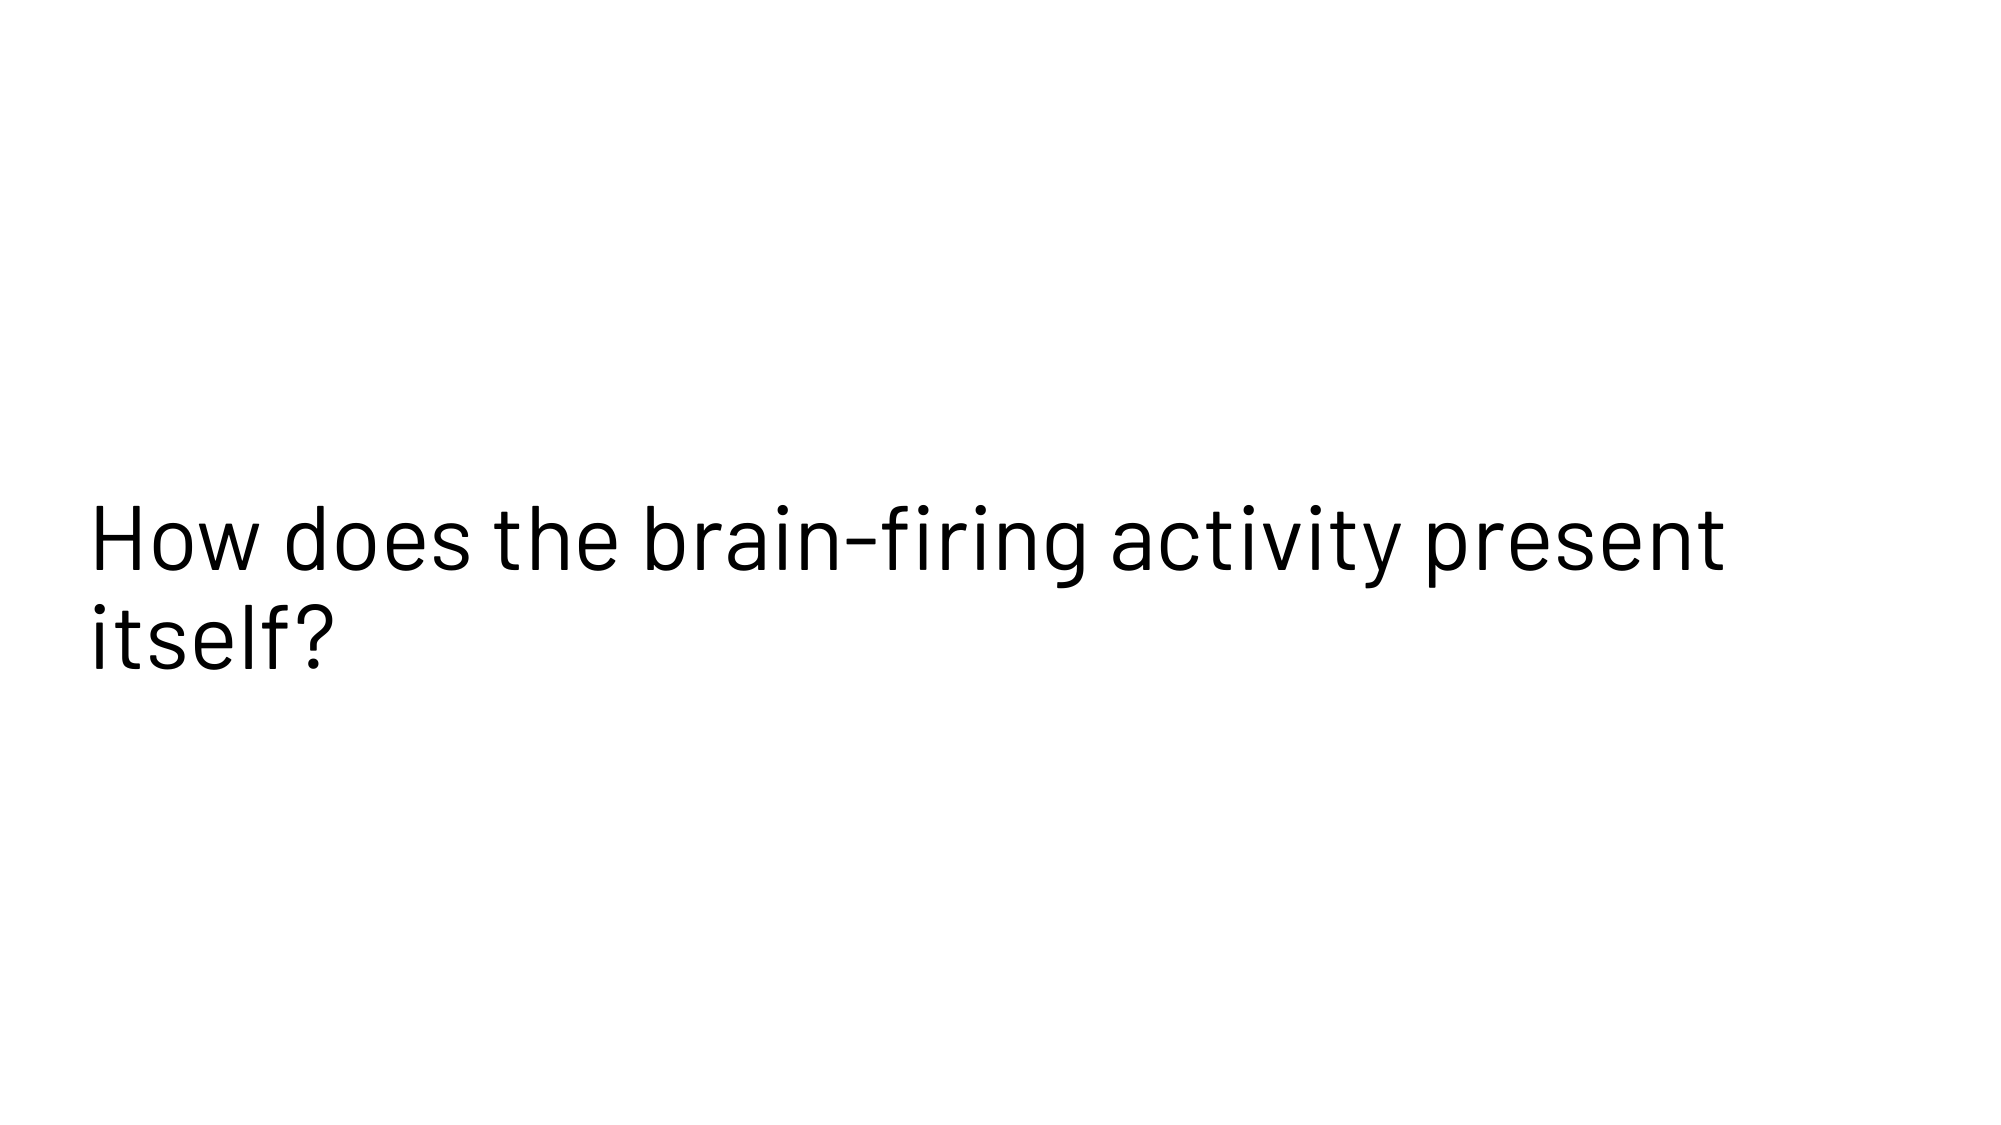

# How does the brain-firing activity present itself?